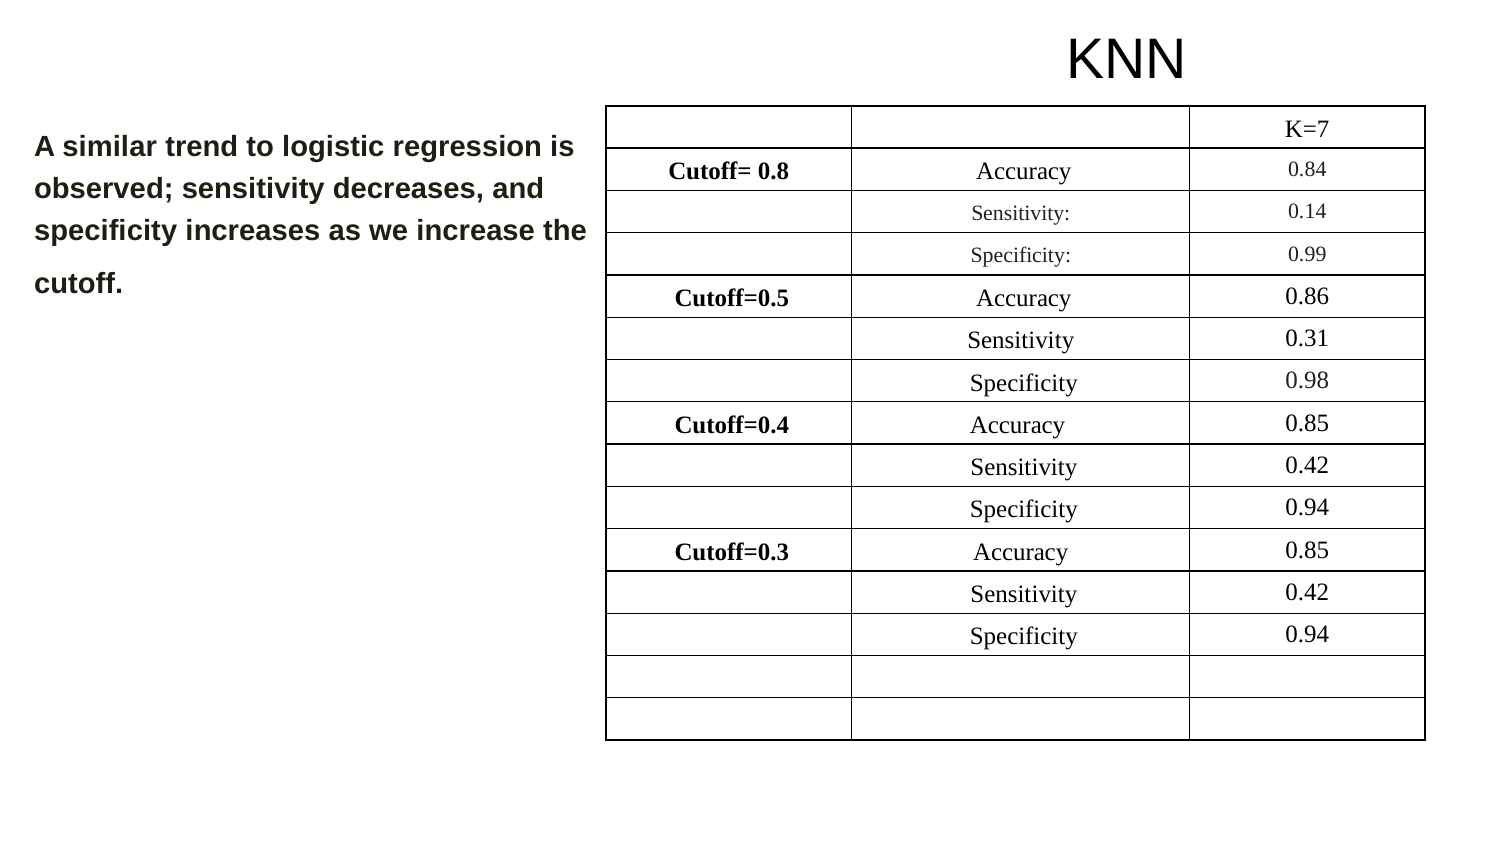

# KNN
|  |  | K=7 |
| --- | --- | --- |
| Cutoff= 0.8 | Accuracy | 0.84 |
|  | Sensitivity: | 0.14 |
|  | Specificity: | 0.99 |
| Cutoff=0.5 | Accuracy | 0.86 |
|  | Sensitivity | 0.31 |
|  | Specificity | 0.98 |
| Cutoff=0.4 | Accuracy | 0.85 |
|  | Sensitivity | 0.42 |
|  | Specificity | 0.94 |
| Cutoff=0.3 | Accuracy | 0.85 |
|  | Sensitivity | 0.42 |
|  | Specificity | 0.94 |
|  |  |  |
|  |  |  |
A similar trend to logistic regression is observed; sensitivity decreases, and specificity increases as we increase the cutoff.